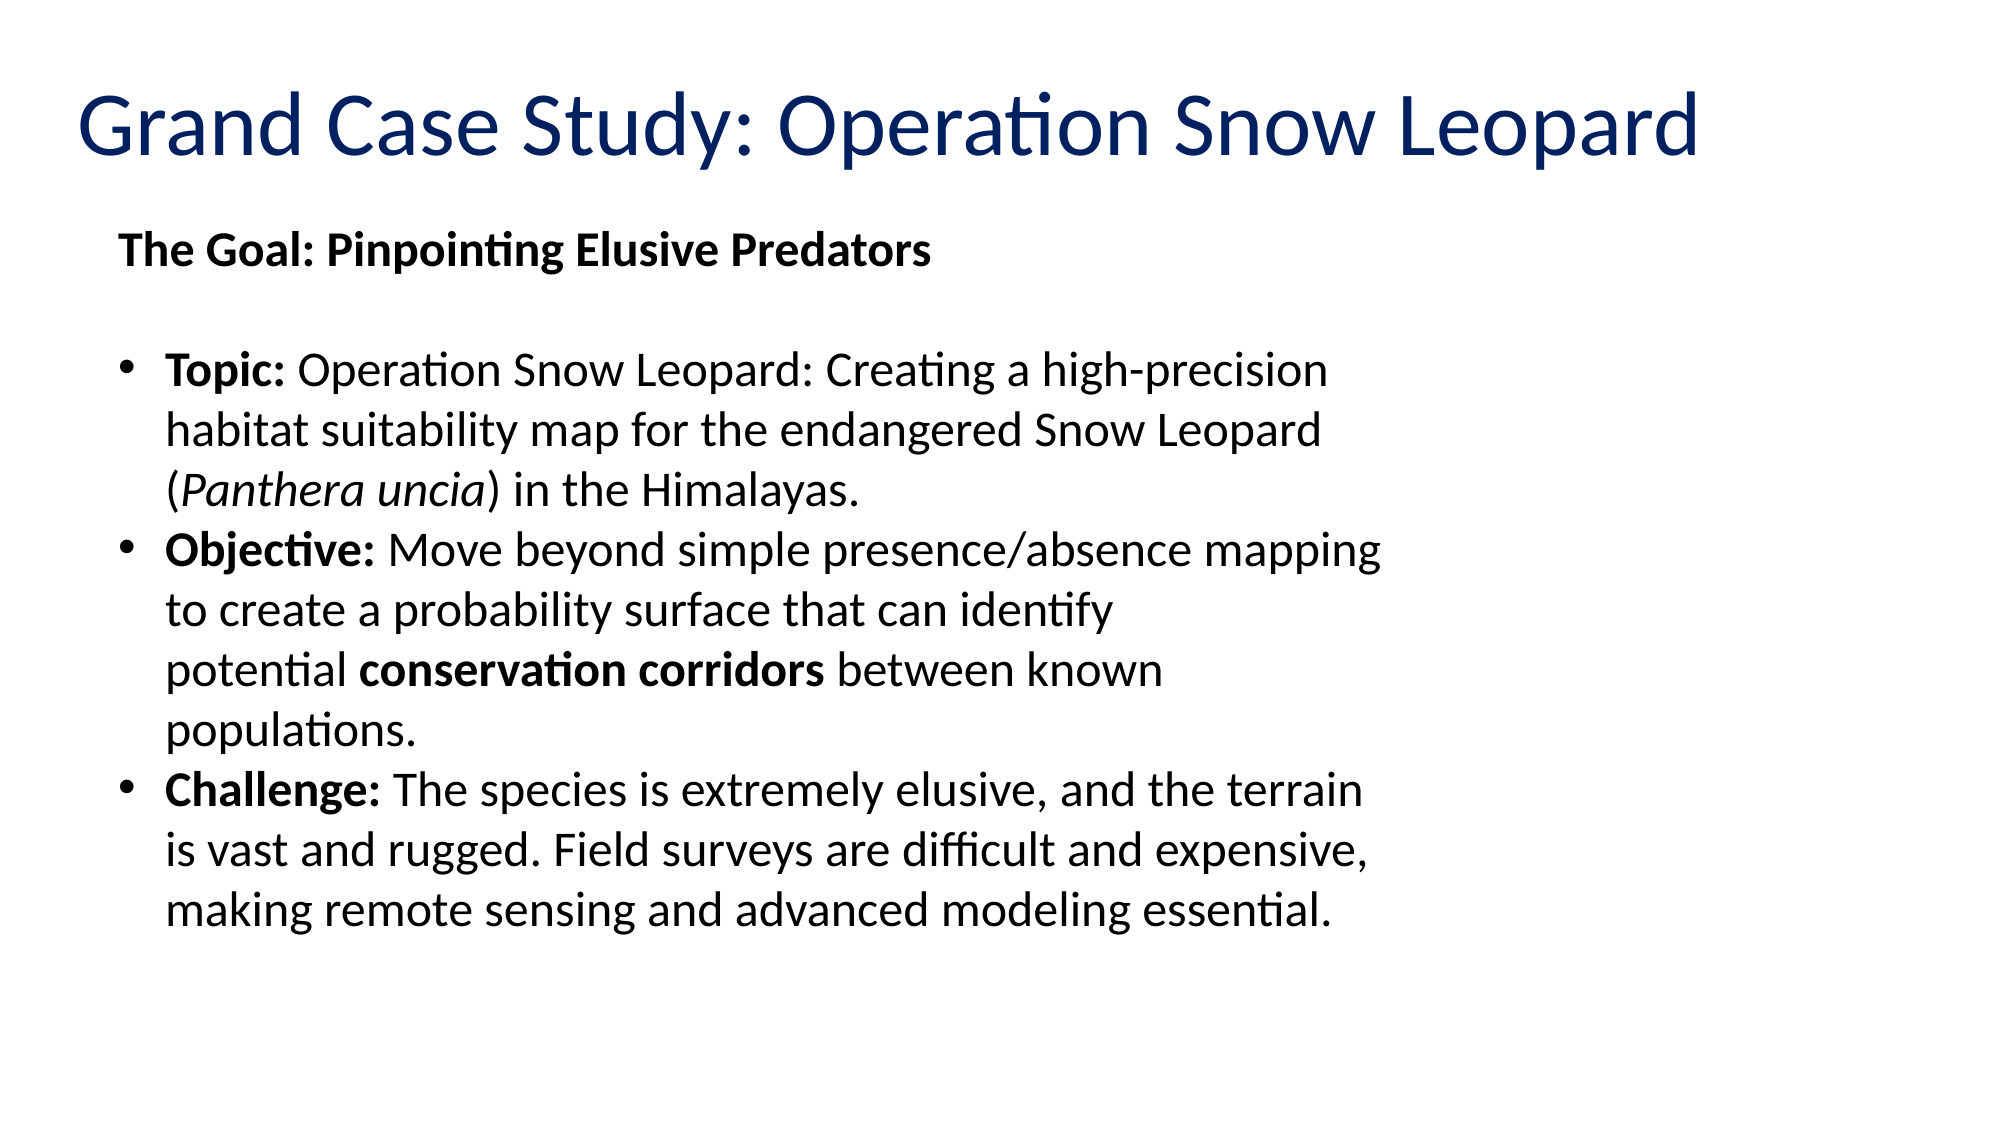

# Grand Case Study: Operation Snow Leopard
The Goal: Pinpointing Elusive Predators

Topic: Operation Snow Leopard: Creating a high-precision habitat suitability map for the endangered Snow Leopard (Panthera uncia) in the Himalayas.
Objective: Move beyond simple presence/absence mapping to create a probability surface that can identify potential conservation corridors between known populations.
Challenge: The species is extremely elusive, and the terrain is vast and rugged. Field surveys are difficult and expensive, making remote sensing and advanced modeling essential.